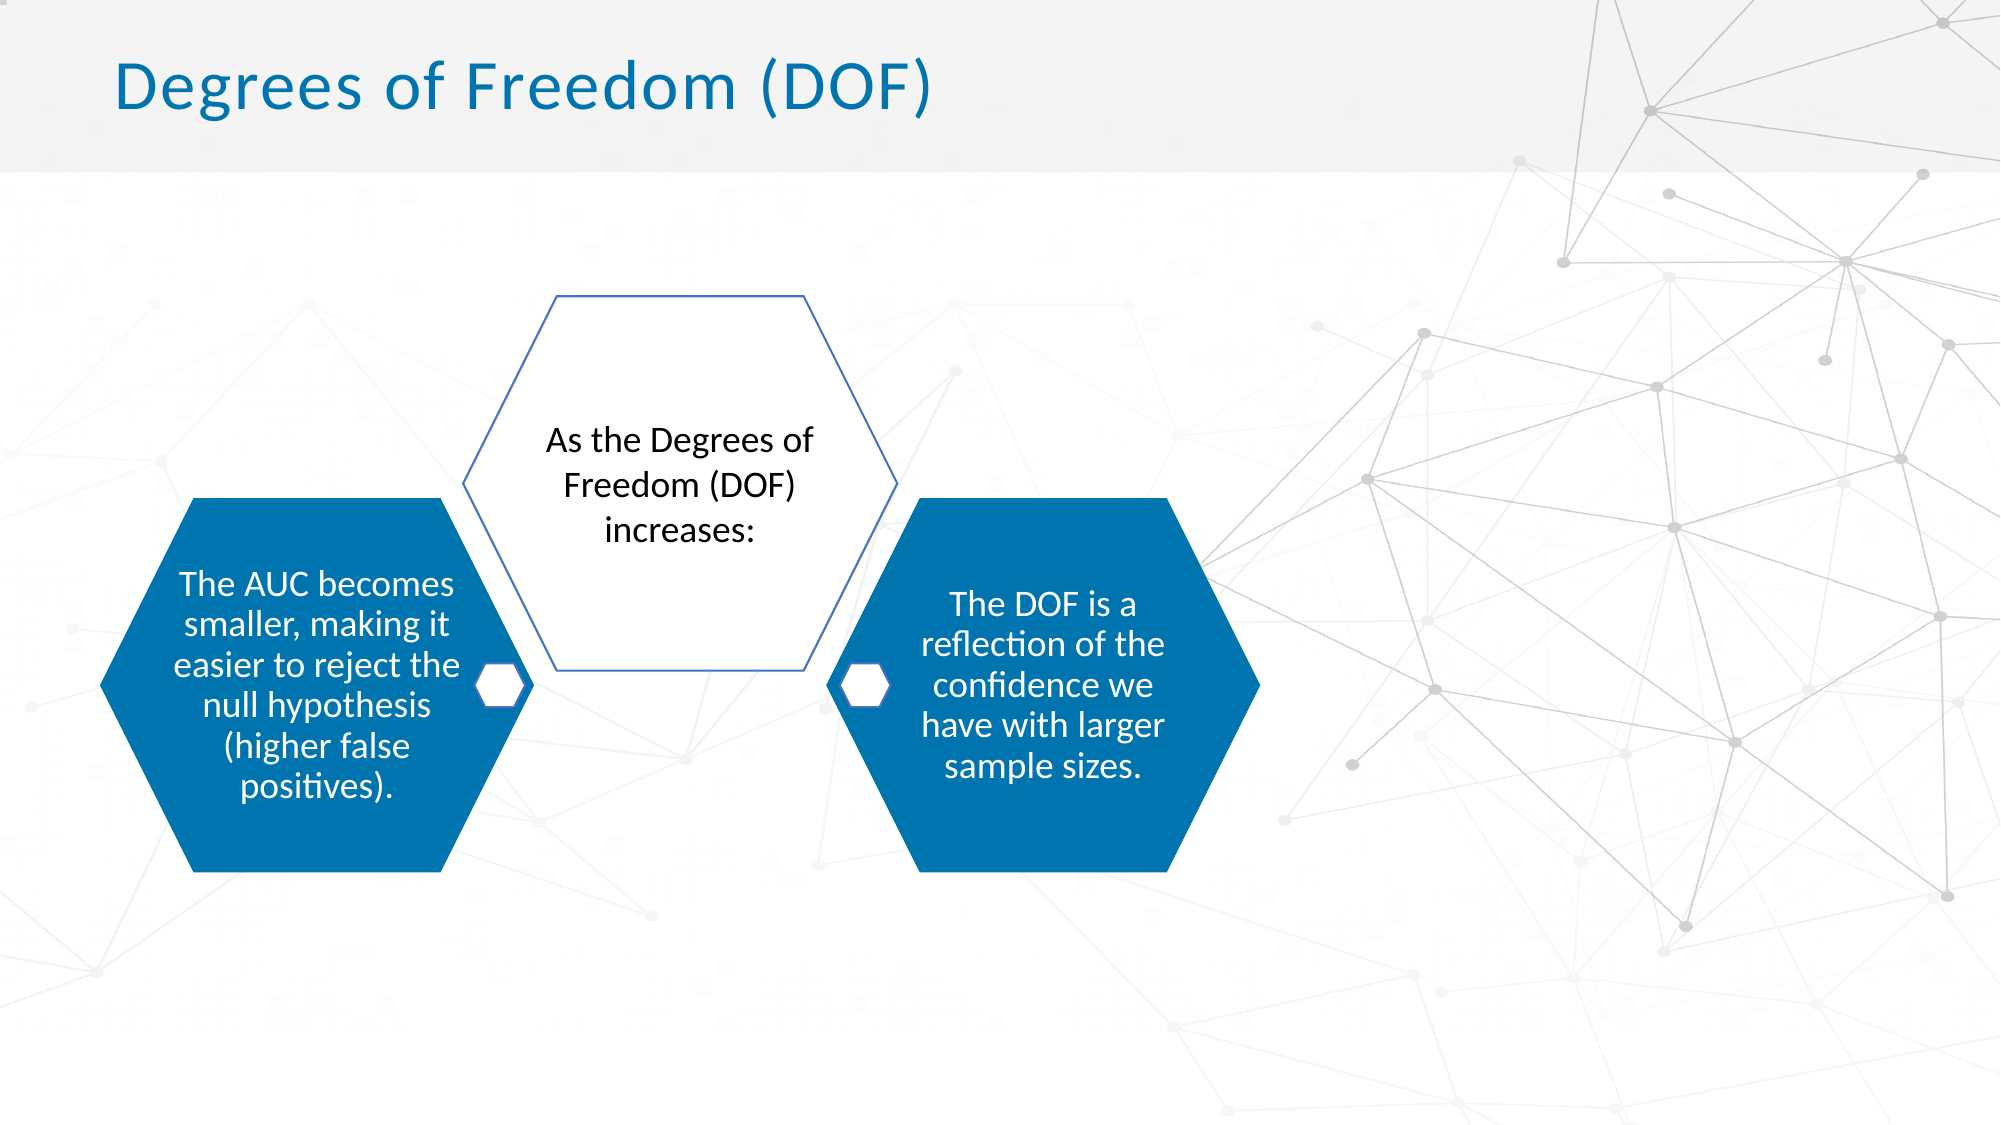

# Degrees of Freedom (DOF)

As the Degrees of Freedom (DOF) increases:

The AUC becomes smaller, making it easier to reject the null hypothesis (higher false positives).

The DOF is a reflection of the confidence we have with larger sample sizes.